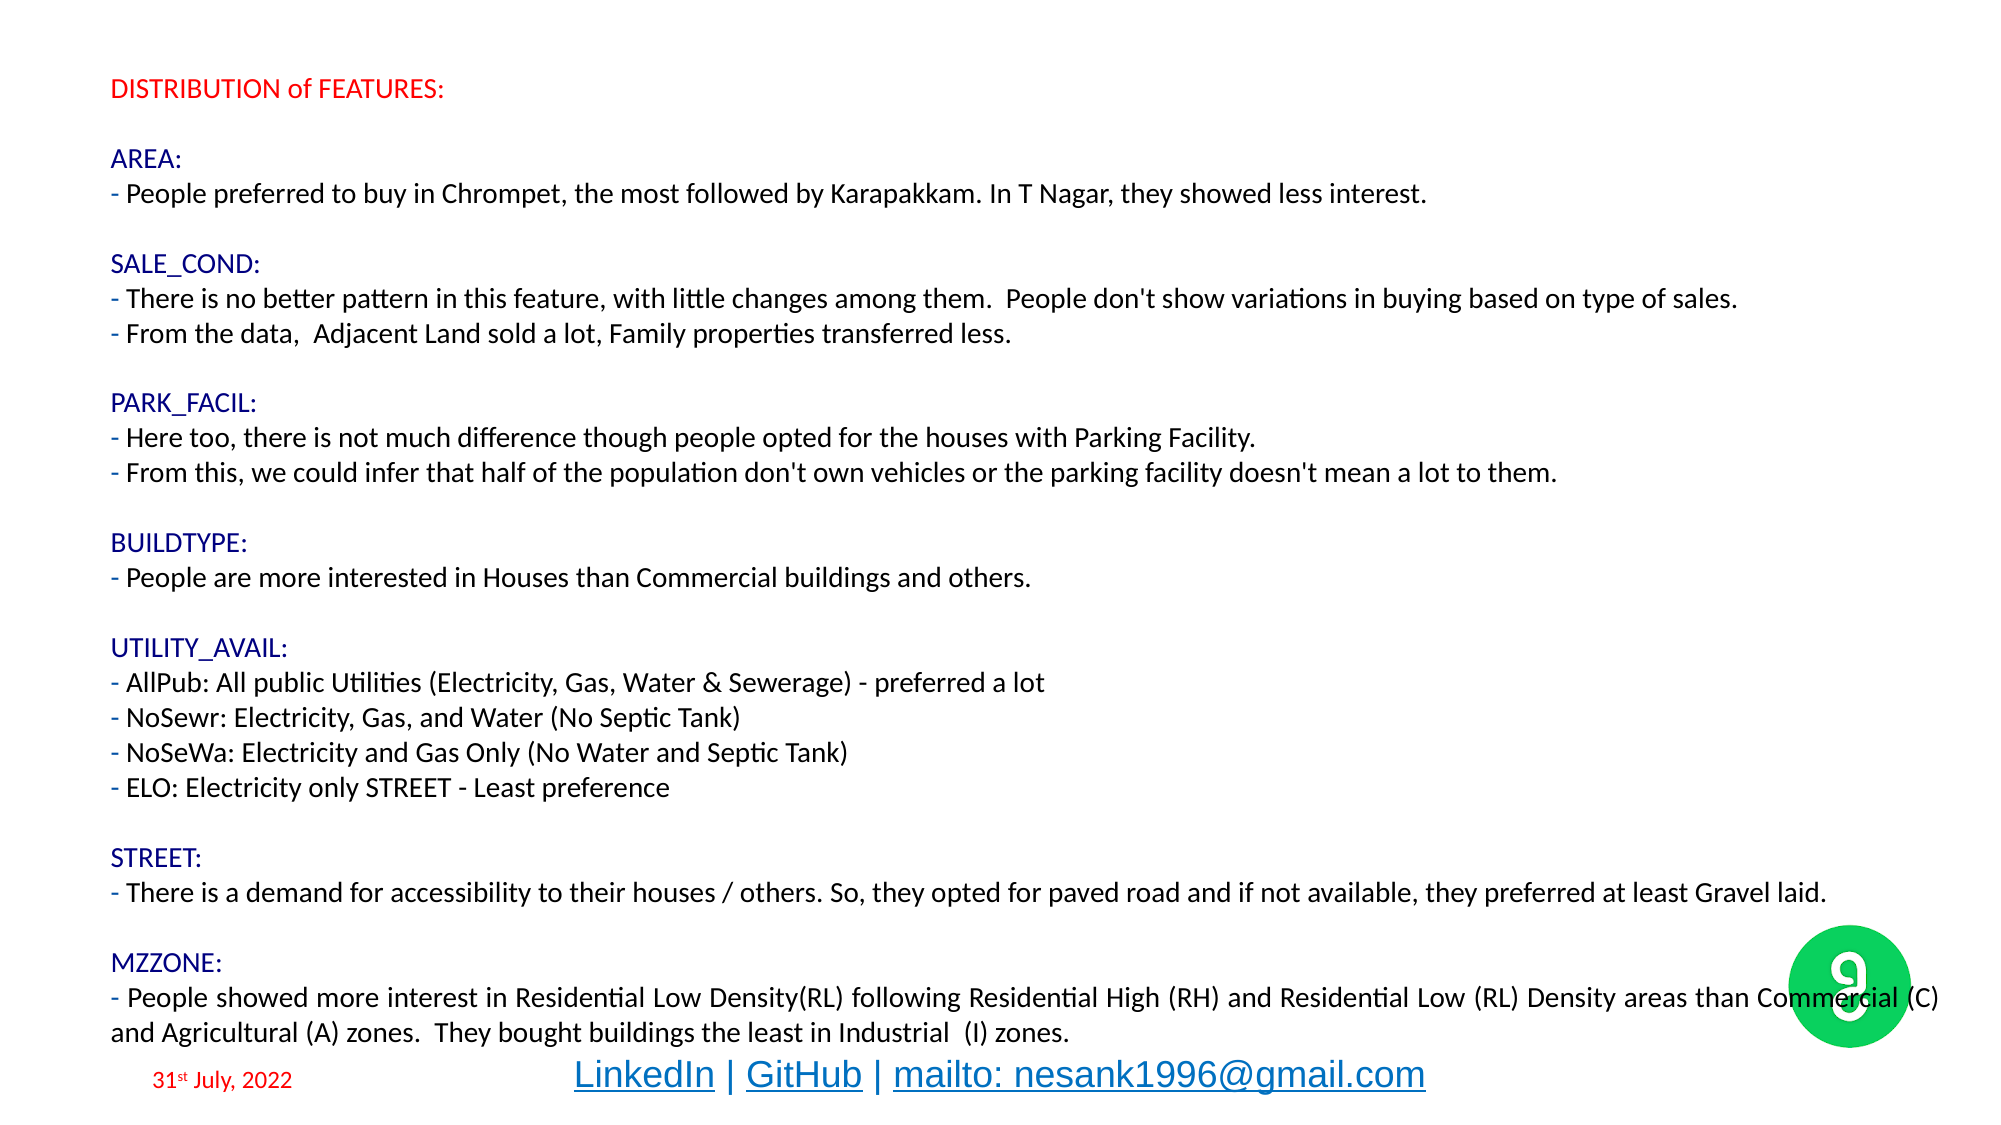

DISTRIBUTION of FEATURES:
AREA:
- People preferred to buy in Chrompet, the most followed by Karapakkam. In T Nagar, they showed less interest.
SALE_COND:
- There is no better pattern in this feature, with little changes among them.  People don't show variations in buying based on type of sales.
- From the data,  Adjacent Land sold a lot, Family properties transferred less.
PARK_FACIL:
- Here too, there is not much difference though people opted for the houses with Parking Facility.
- From this, we could infer that half of the population don't own vehicles or the parking facility doesn't mean a lot to them.
BUILDTYPE:
- People are more interested in Houses than Commercial buildings and others.
UTILITY_AVAIL:
- AllPub: All public Utilities (Electricity, Gas, Water & Sewerage) - preferred a lot
- NoSewr: Electricity, Gas, and Water (No Septic Tank)
- NoSeWa: Electricity and Gas Only (No Water and Septic Tank)
- ELO: Electricity only STREET - Least preference
STREET:
- There is a demand for accessibility to their houses / others. So, they opted for paved road and if not available, they preferred at least Gravel laid.
MZZONE:
- People showed more interest in Residential Low Density(RL) following Residential High (RH) and Residential Low (RL) Density areas than Commercial (C) and Agricultural (A) zones.  They bought buildings the least in Industrial  (I) zones.